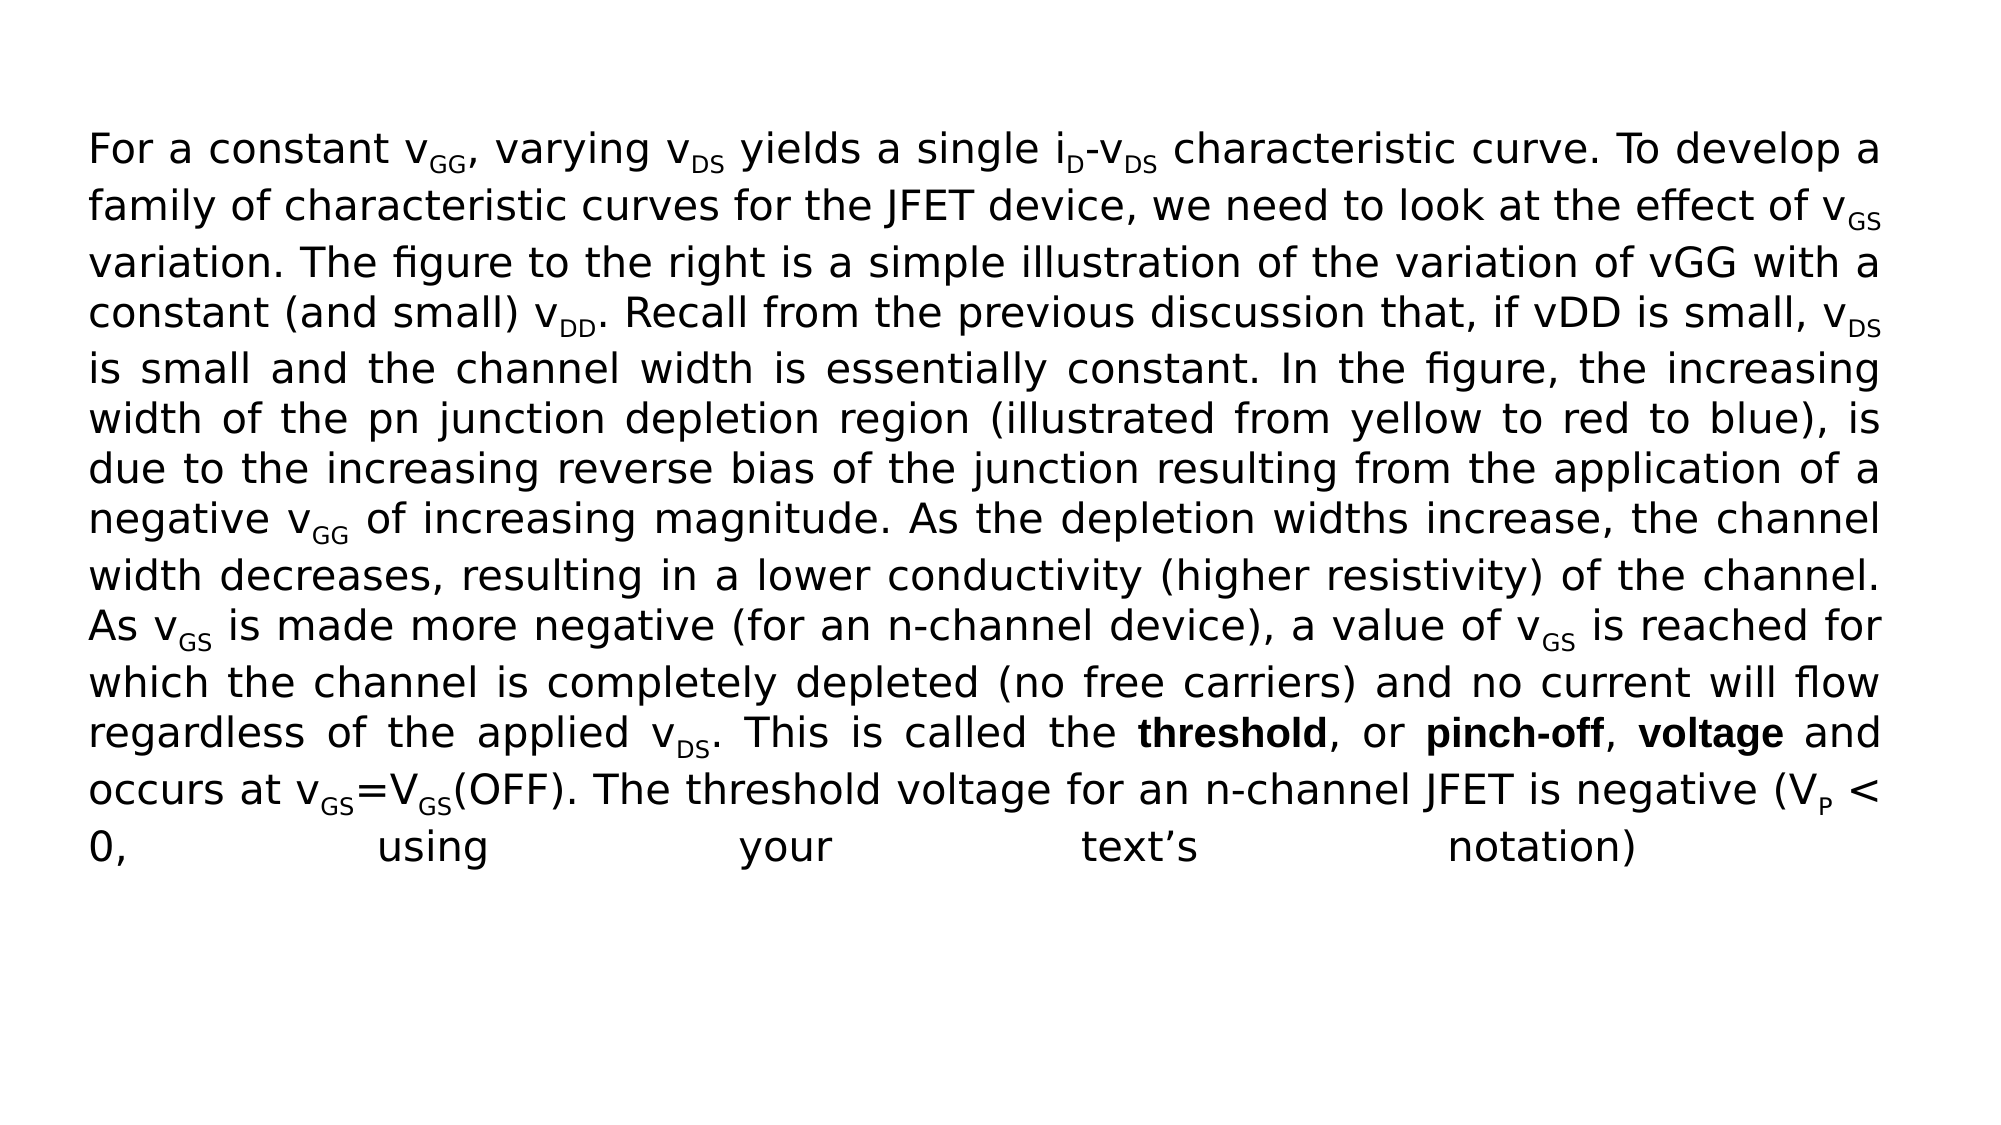

For a constant vGG, varying vDS yields a single iD-vDS characteristic curve. To develop a family of characteristic curves for the JFET device, we need to look at the effect of vGS variation. The figure to the right is a simple illustration of the variation of vGG with a constant (and small) vDD. Recall from the previous discussion that, if vDD is small, vDS is small and the channel width is essentially constant. In the figure, the increasing width of the pn junction depletion region (illustrated from yellow to red to blue), is due to the increasing reverse bias of the junction resulting from the application of a negative vGG of increasing magnitude. As the depletion widths increase, the channel width decreases, resulting in a lower conductivity (higher resistivity) of the channel. As vGS is made more negative (for an n-channel device), a value of vGS is reached for which the channel is completely depleted (no free carriers) and no current will flow regardless of the applied vDS. This is called the threshold, or pinch-off, voltage and occurs at vGS=VGS(OFF). The threshold voltage for an n-channel JFET is negative (VP < 0, using your text’s notation)